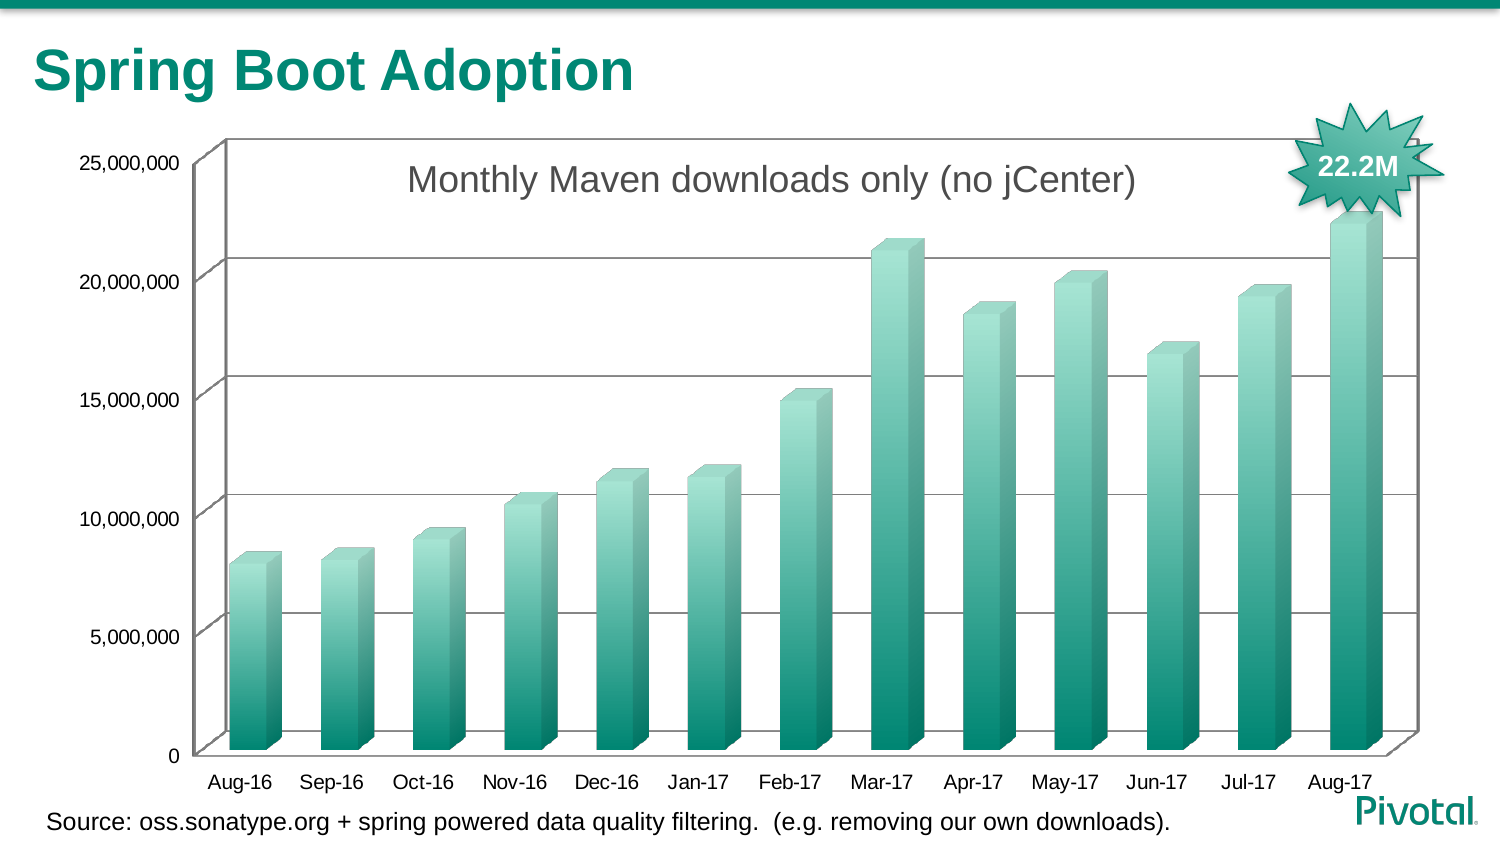

# Spring Boot Adoption

[unsupported chart]

22.2M
Monthly Maven downloads only (no jCenter)
Source: oss.sonatype.org + spring powered data quality filtering.  (e.g. removing our own downloads).